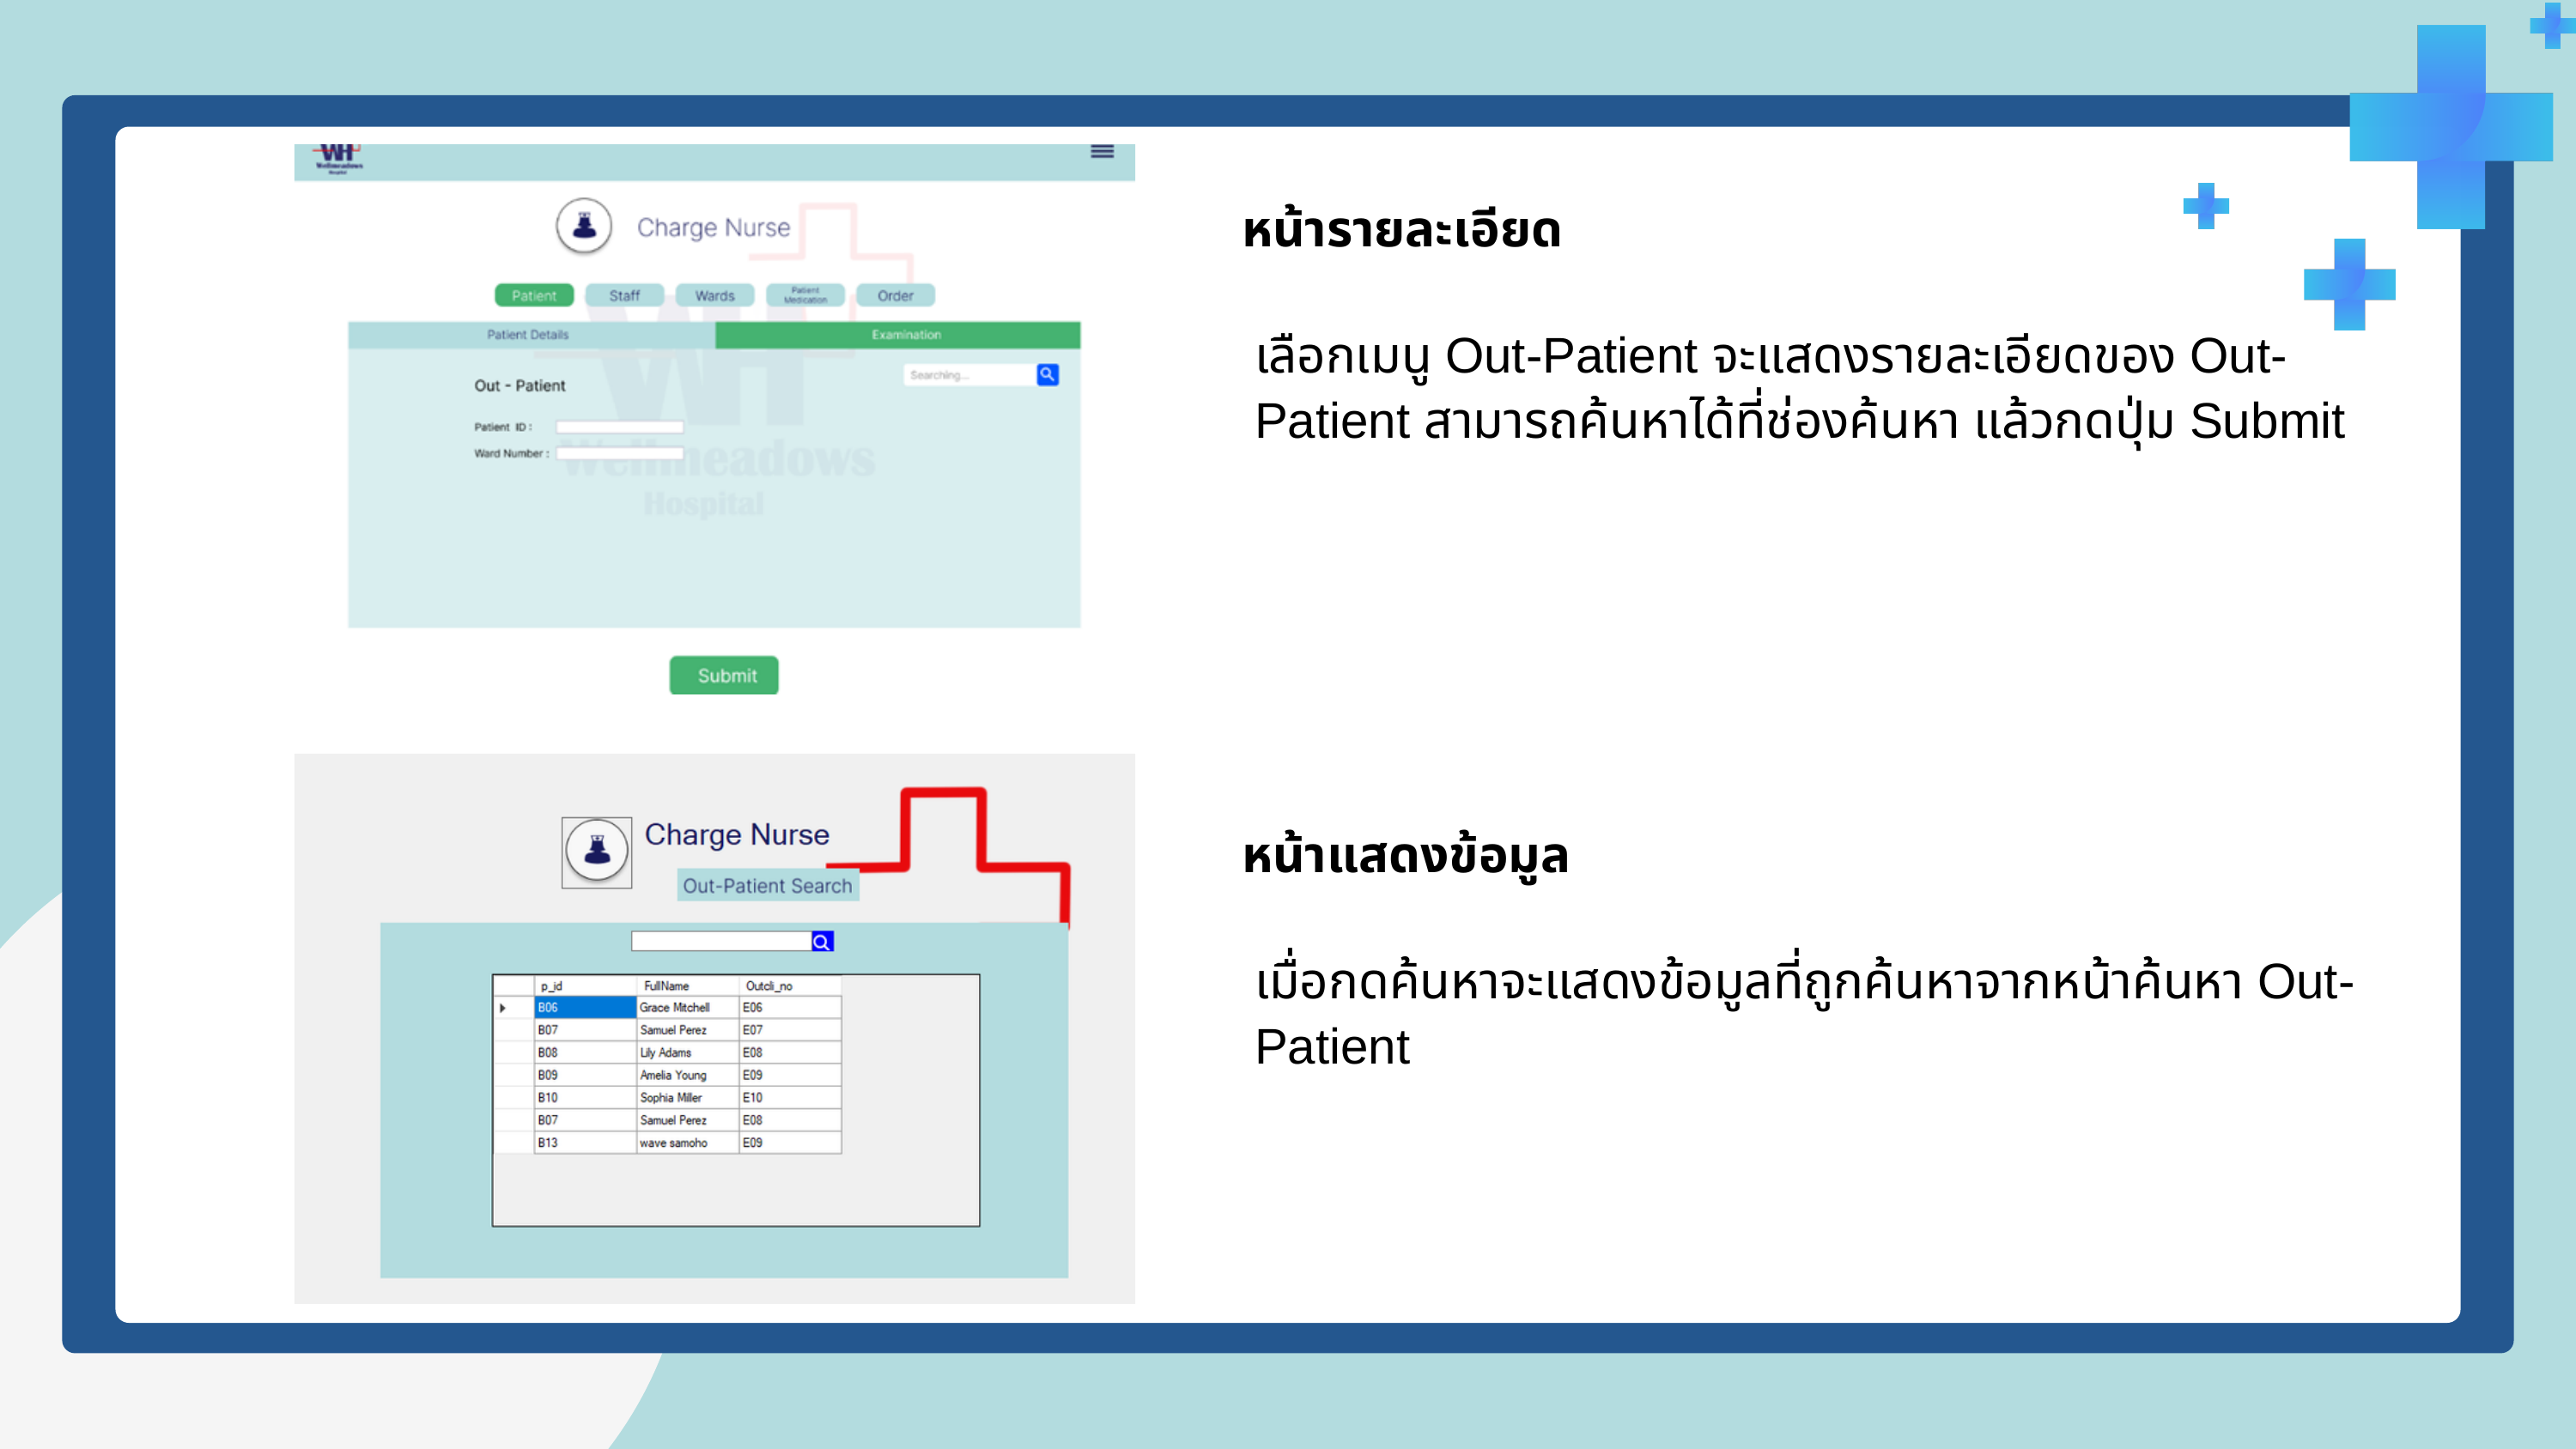

หน้ารายละเอียด
เลือกเมนู Out-Patient จะแสดงรายละเอียดของ Out-Patient สามารถค้นหาได้ที่ช่องค้นหา แล้วกดปุ่ม Submit

หน้าแสดงข้อมูล
เมื่อกดค้นหาจะแสดงข้อมูลที่ถูกค้นหาจากหน้าค้นหา Out-Patient